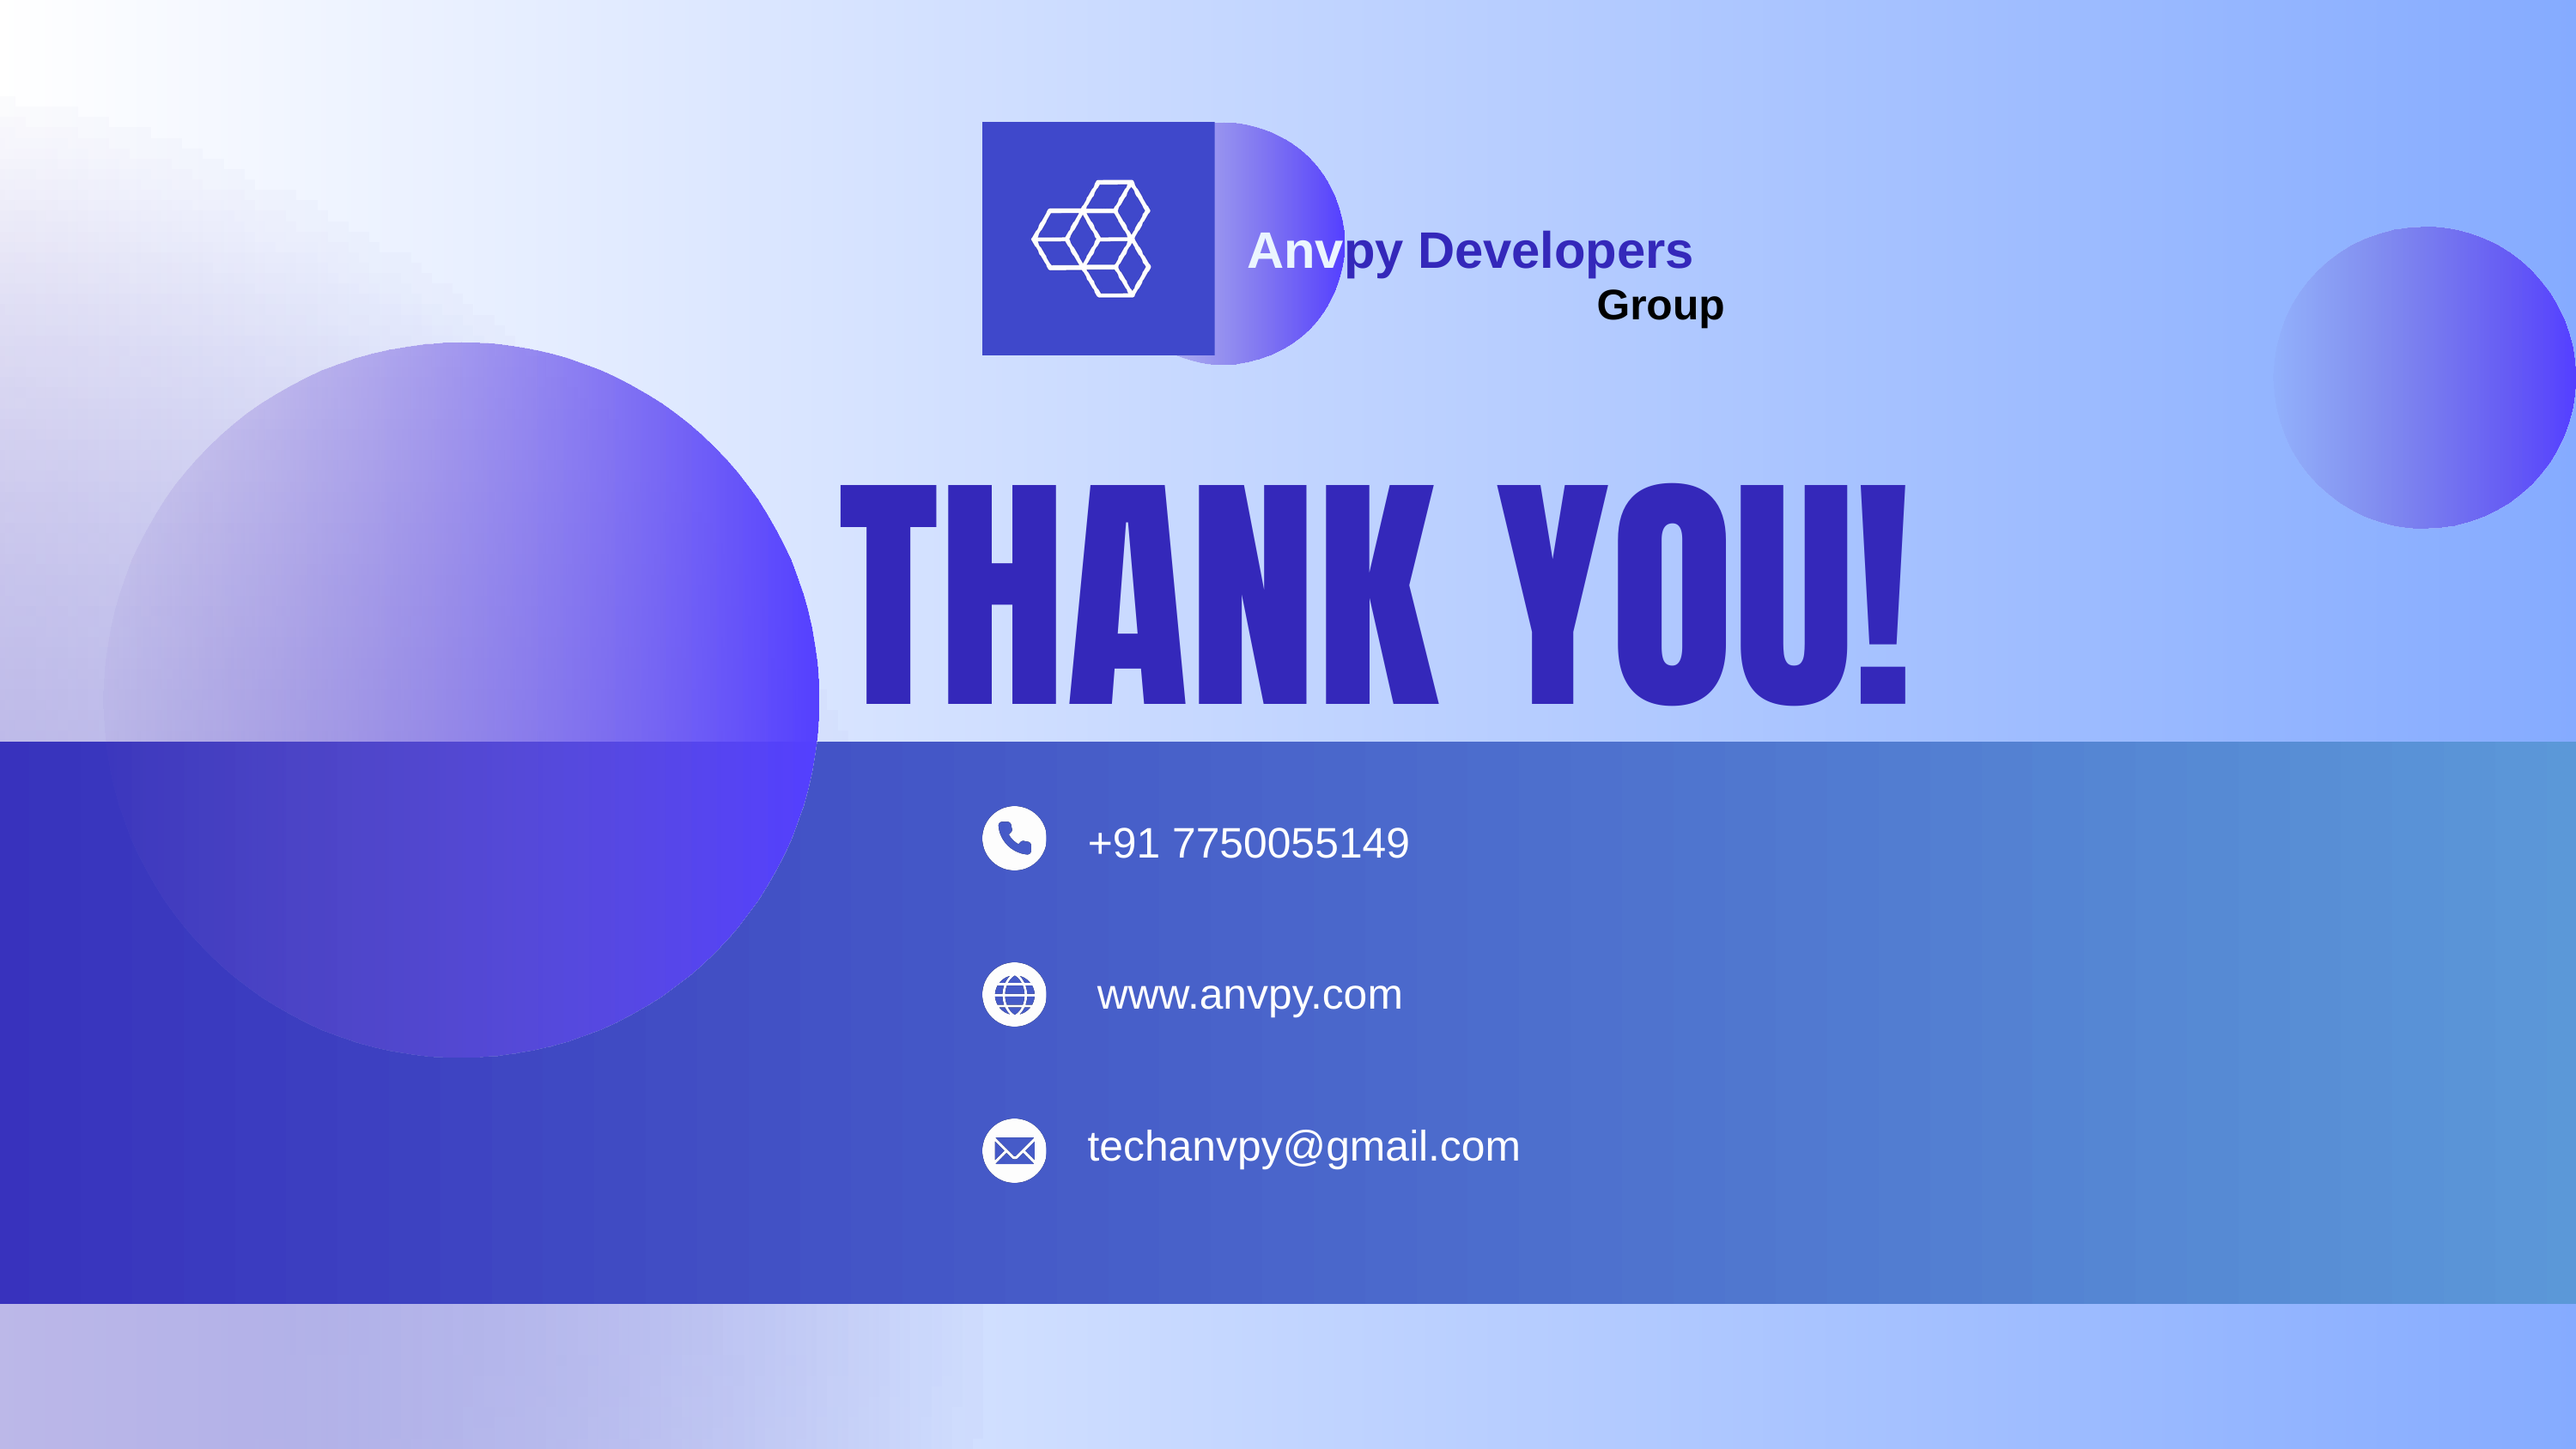

Anvpy Developers
Group

THANK YOU!

+91 7750055149
www.anvpy.com

techanvpy@gmail.com